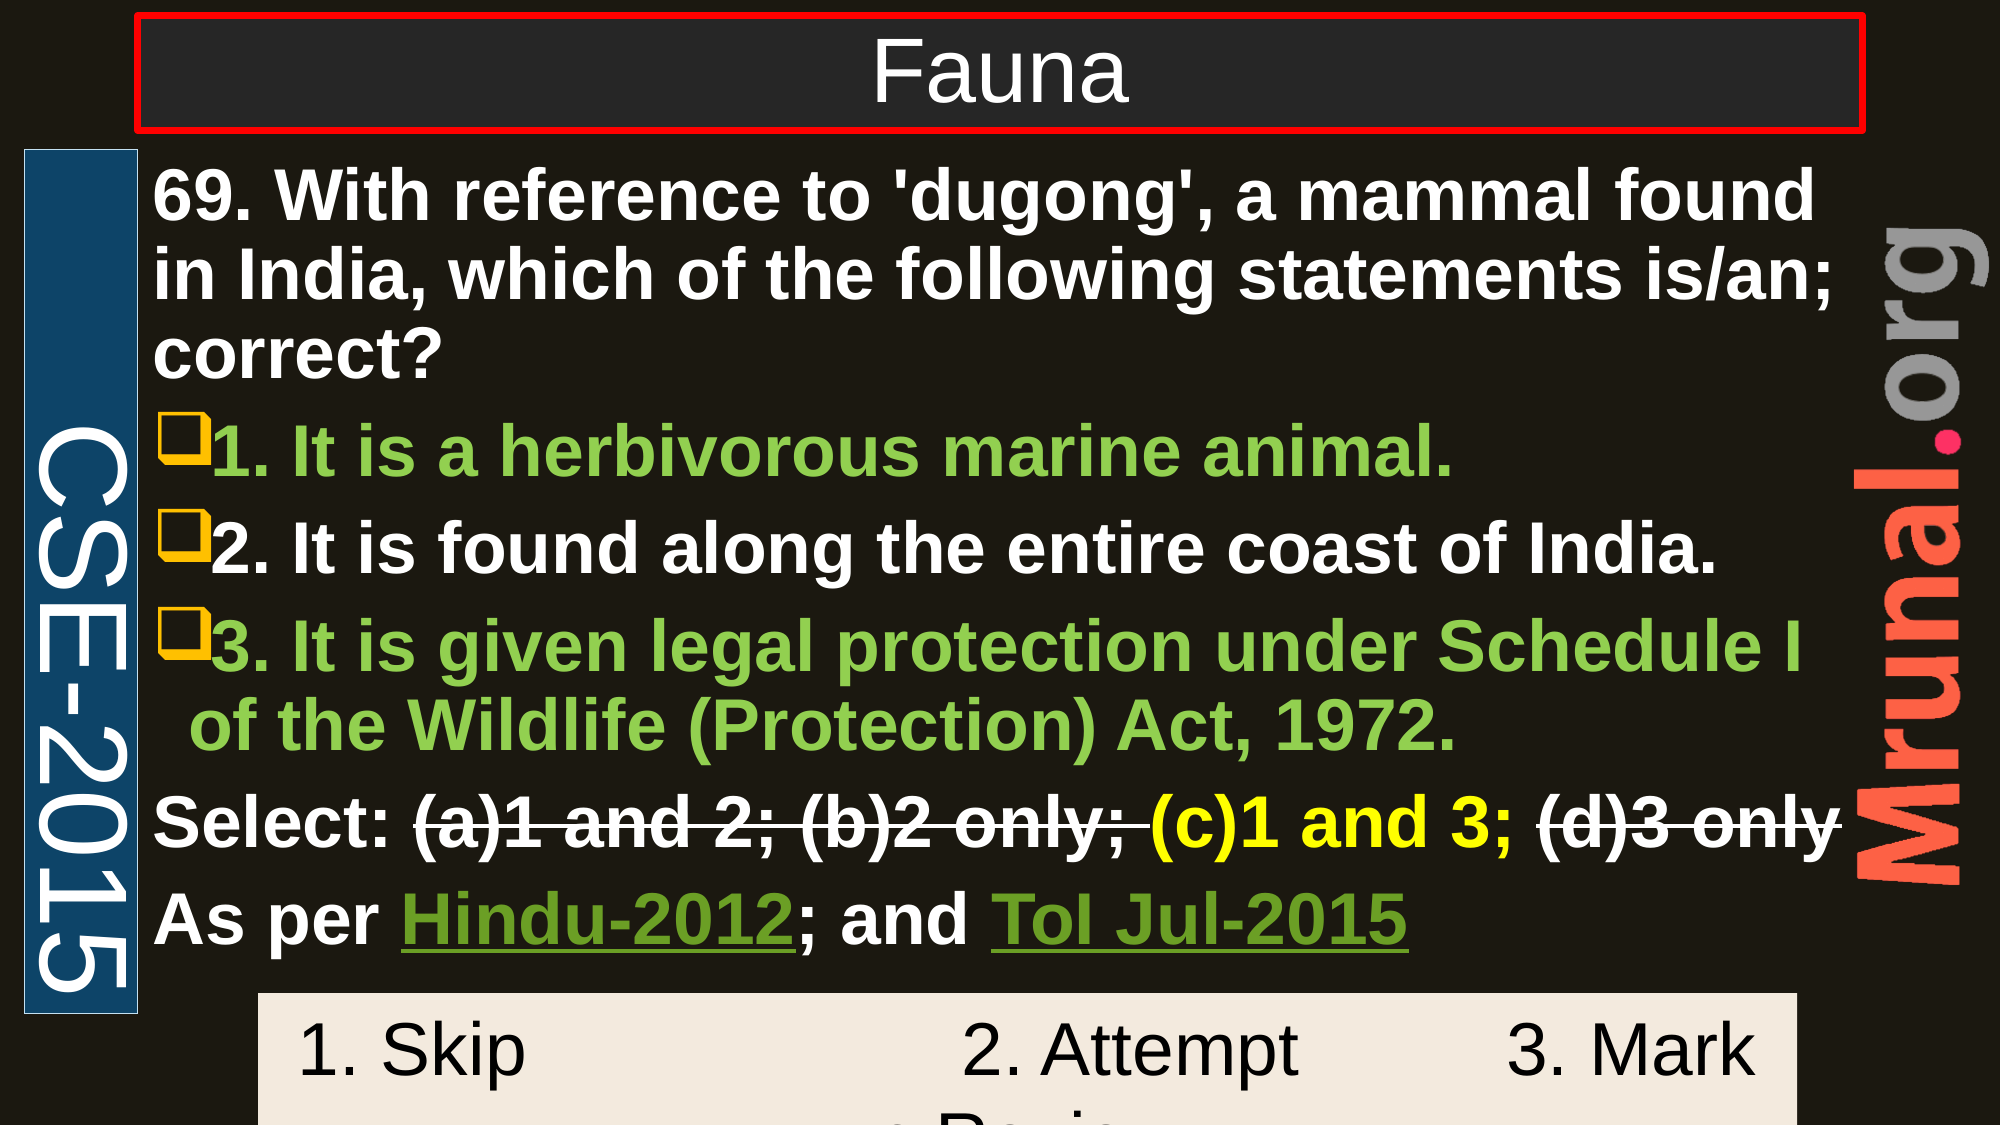

# Fauna
CSE-2015
69. With reference to 'dugong', a mammal found in India, which of the following statements is/an; correct?
1. It is a herbivorous marine animal.
2. It is found along the entire coast of India.
3. It is given legal protection under Schedule I of the Wildlife (Protection) Act, 1972.
Select: (a)1 and 2; (b)2 only; (c)1 and 3; (d)3 only
As per Hindu-2012; and ToI Jul-2015